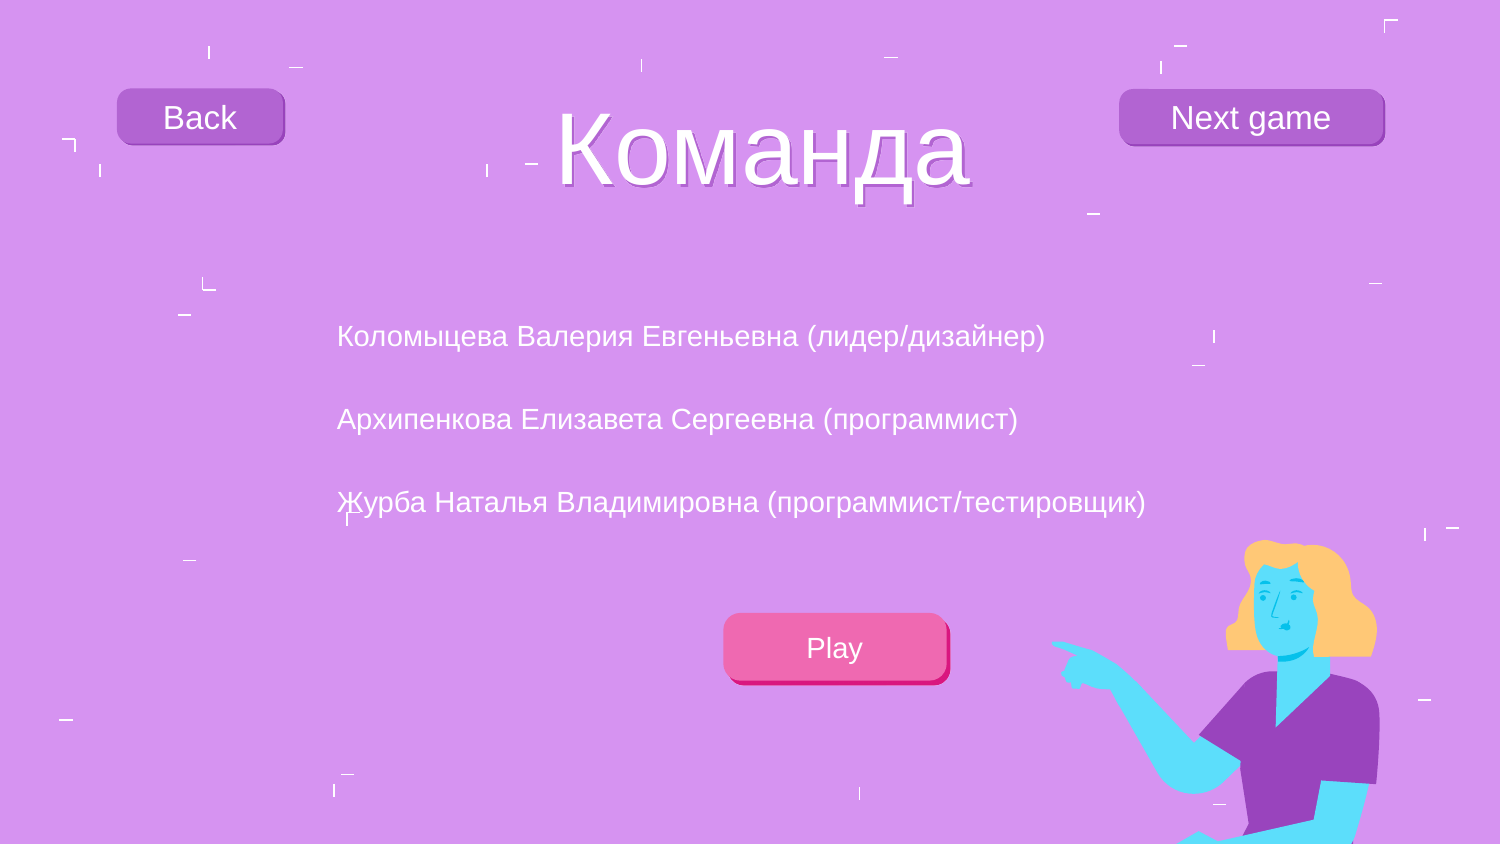

# Команда
Back
Next game
Коломыцева Валерия Евгеньевна (лидер/дизайнер)
Архипенкова Елизавета Сергеевна (программист)
Журба Наталья Владимировна (программист/тестировщик)

Play